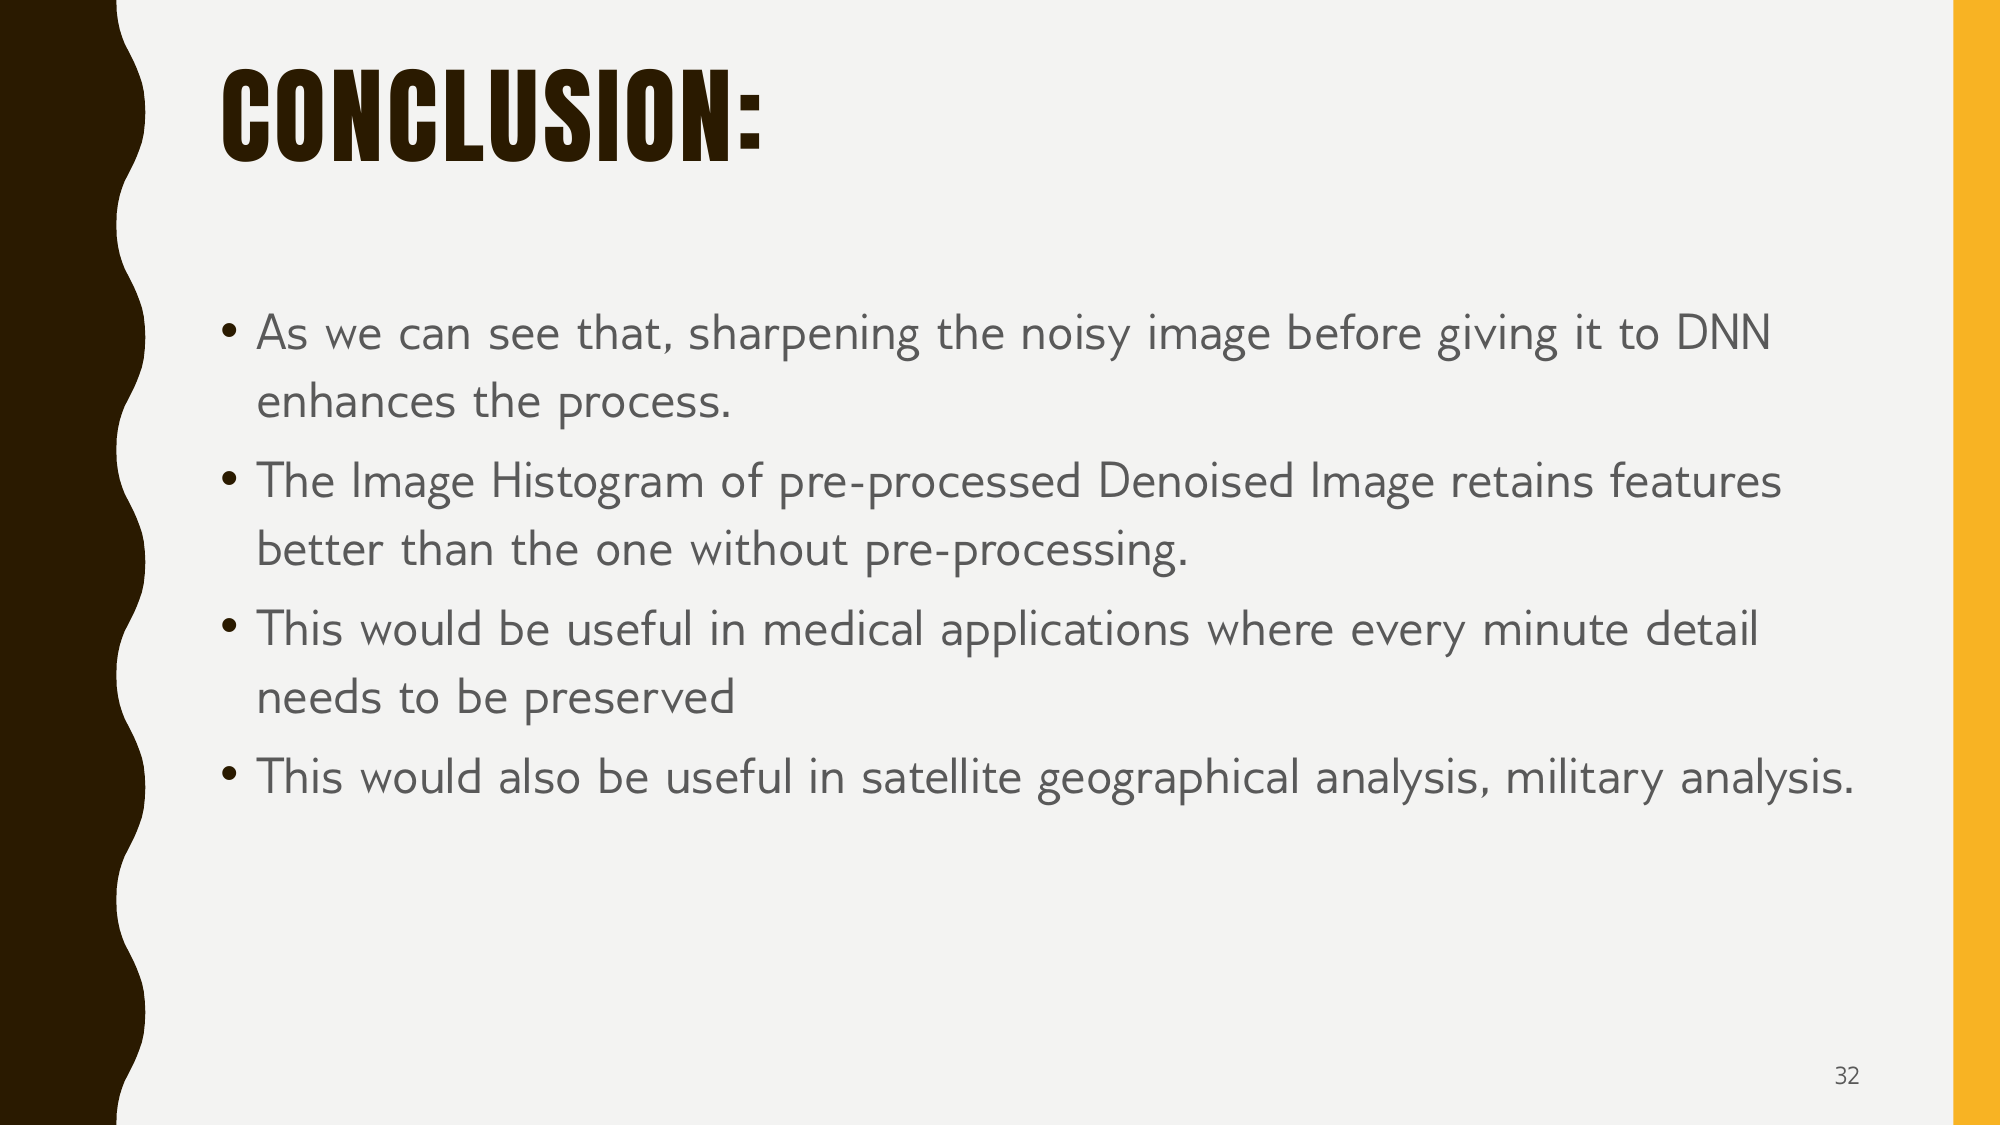

# Conclusion:
As we can see that, sharpening the noisy image before giving it to DNN enhances the process.
The Image Histogram of pre-processed Denoised Image retains features better than the one without pre-processing.
This would be useful in medical applications where every minute detail needs to be preserved
This would also be useful in satellite geographical analysis, military analysis.

32